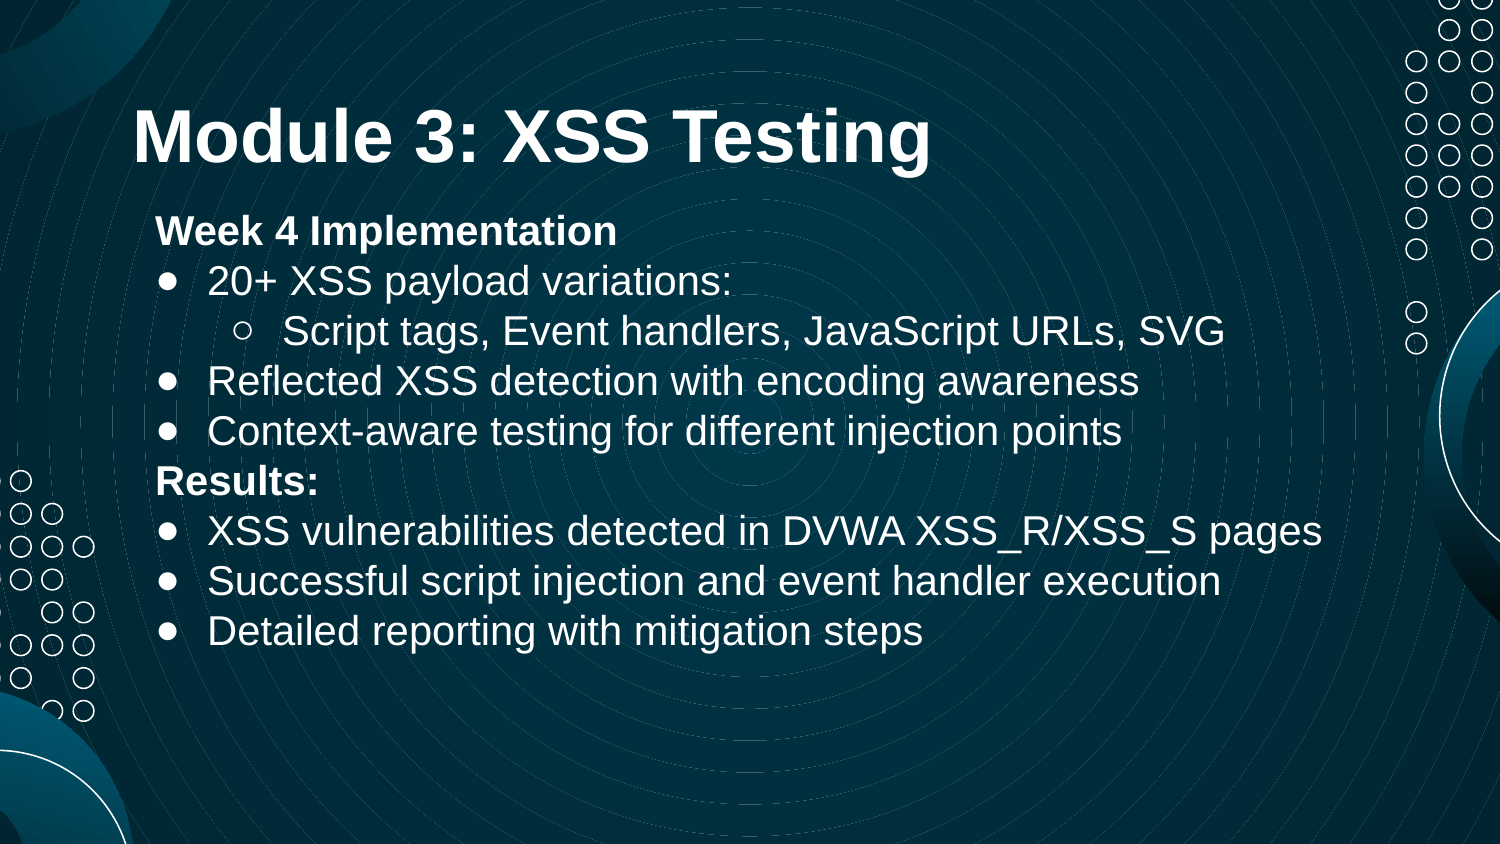

# Module 3: XSS Testing
Week 4 Implementation
20+ XSS payload variations:
Script tags, Event handlers, JavaScript URLs, SVG
Reflected XSS detection with encoding awareness
Context-aware testing for different injection points
Results:
XSS vulnerabilities detected in DVWA XSS_R/XSS_S pages
Successful script injection and event handler execution
Detailed reporting with mitigation steps